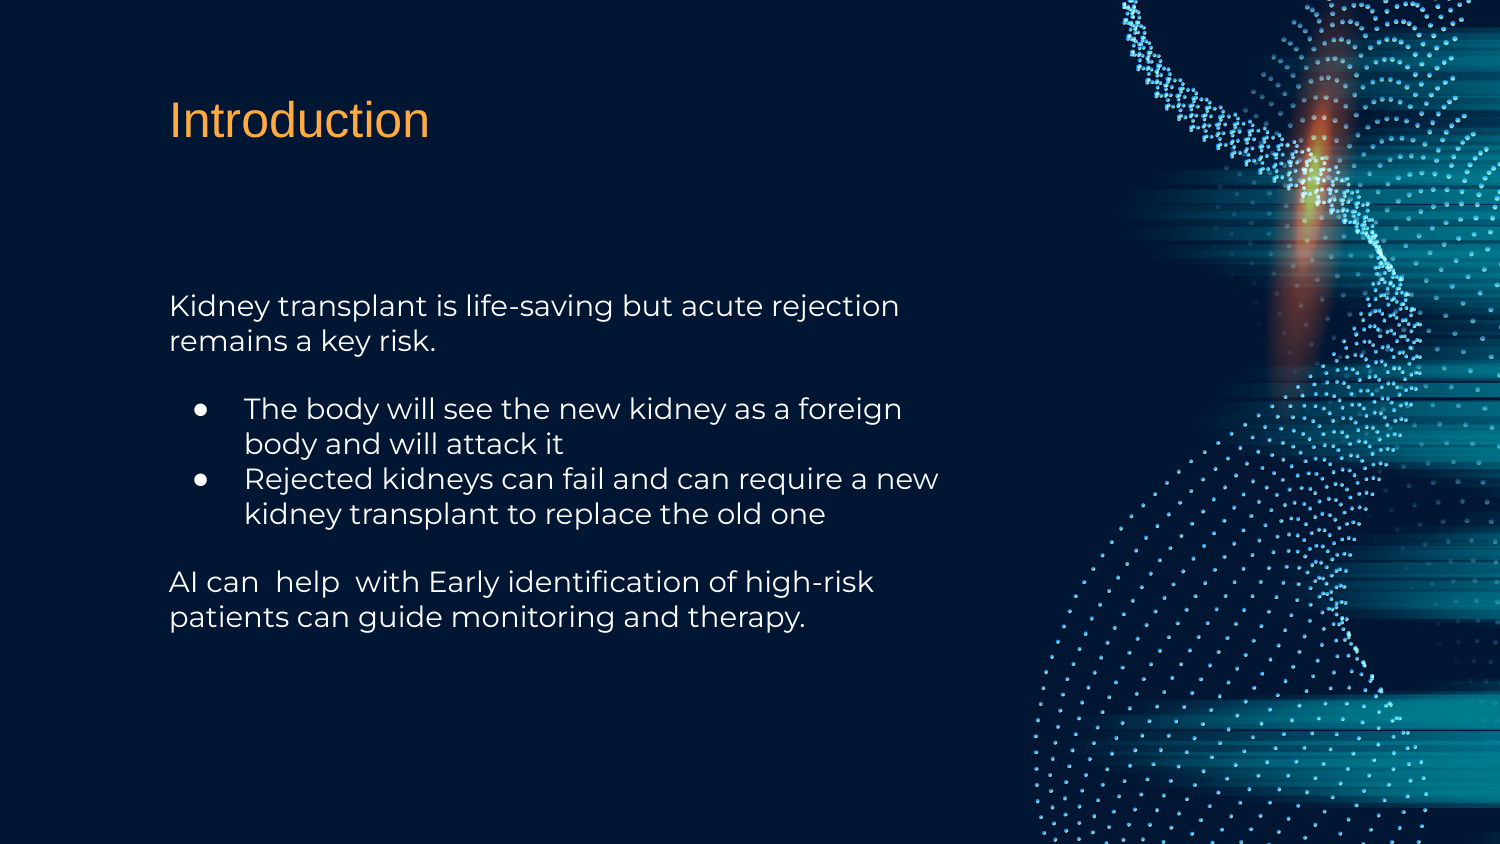

# Introduction
Kidney transplant is life‑saving but acute rejection remains a key risk.
The body will see the new kidney as a foreign body and will attack it
Rejected kidneys can fail and can require a new kidney transplant to replace the old one
AI can  help  with Early identification of high‑risk patients can guide monitoring and therapy.